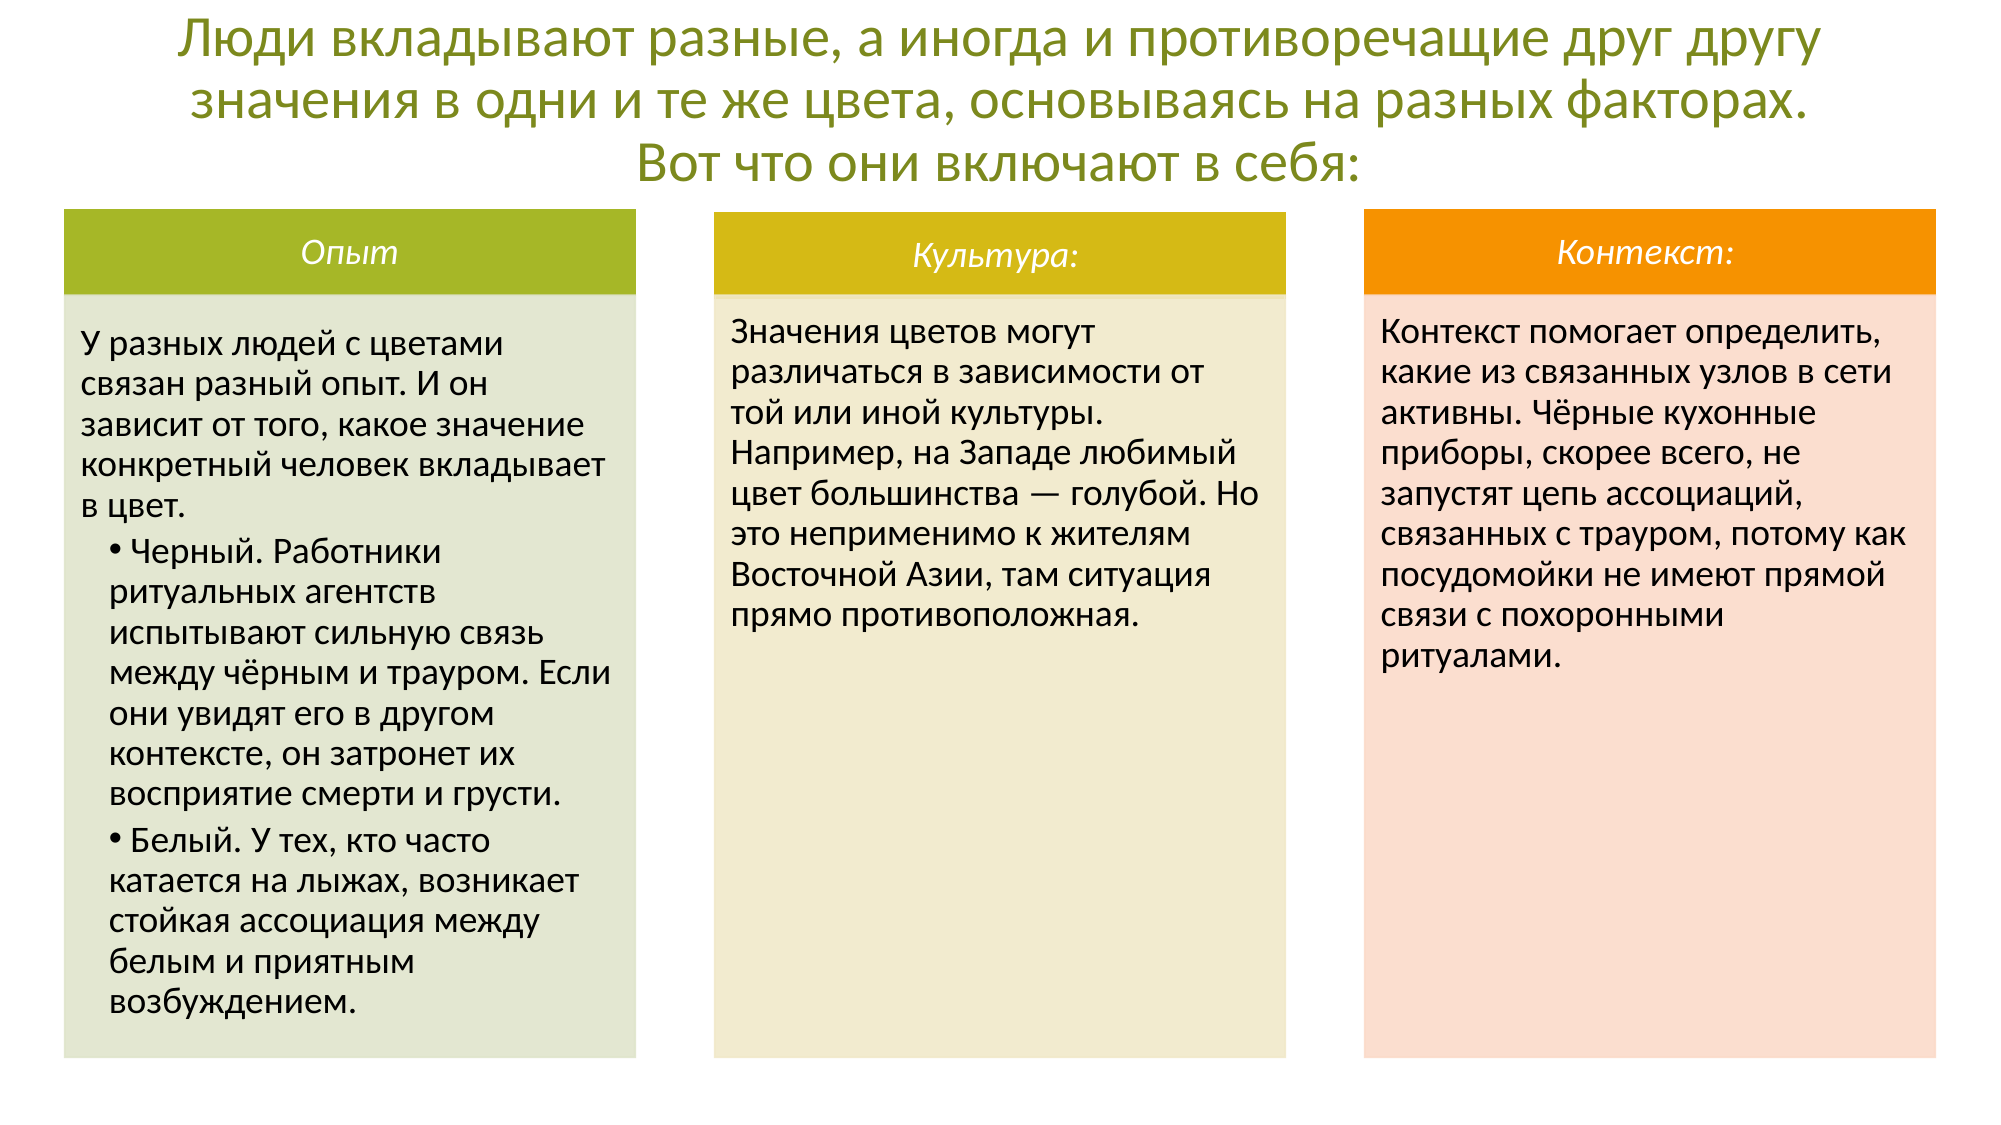

# Люди вкладывают разные, а иногда и противоречащие друг другу значения в одни и те же цвета, основываясь на разных факторах. Вот что они включают в себя:
Опыт
У разных людей с цветами связан разный опыт. И он зависит от того, какое значение конкретный человек вкладывает в цвет.
 Черный. Работники ритуальных агентств испытывают сильную связь между чёрным и трауром. Если они увидят его в другом контексте, он затронет их восприятие смерти и грусти.
 Белый. У тех, кто часто катается на лыжах, возникает стойкая ассоциация между белым и приятным возбуждением.
Культура:
Значения цветов могут различаться в зависимости от той или иной культуры. Например, на Западе любимый цвет большинства — голубой. Но это неприменимо к жителям Восточной Азии, там ситуация прямо противоположная.
Контекст:
Контекст помогает определить, какие из связанных узлов в сети активны. Чёрные кухонные приборы, скорее всего, не запустят цепь ассоциаций, связанных с трауром, потому как посудомойки не имеют прямой связи с похоронными ритуалами.